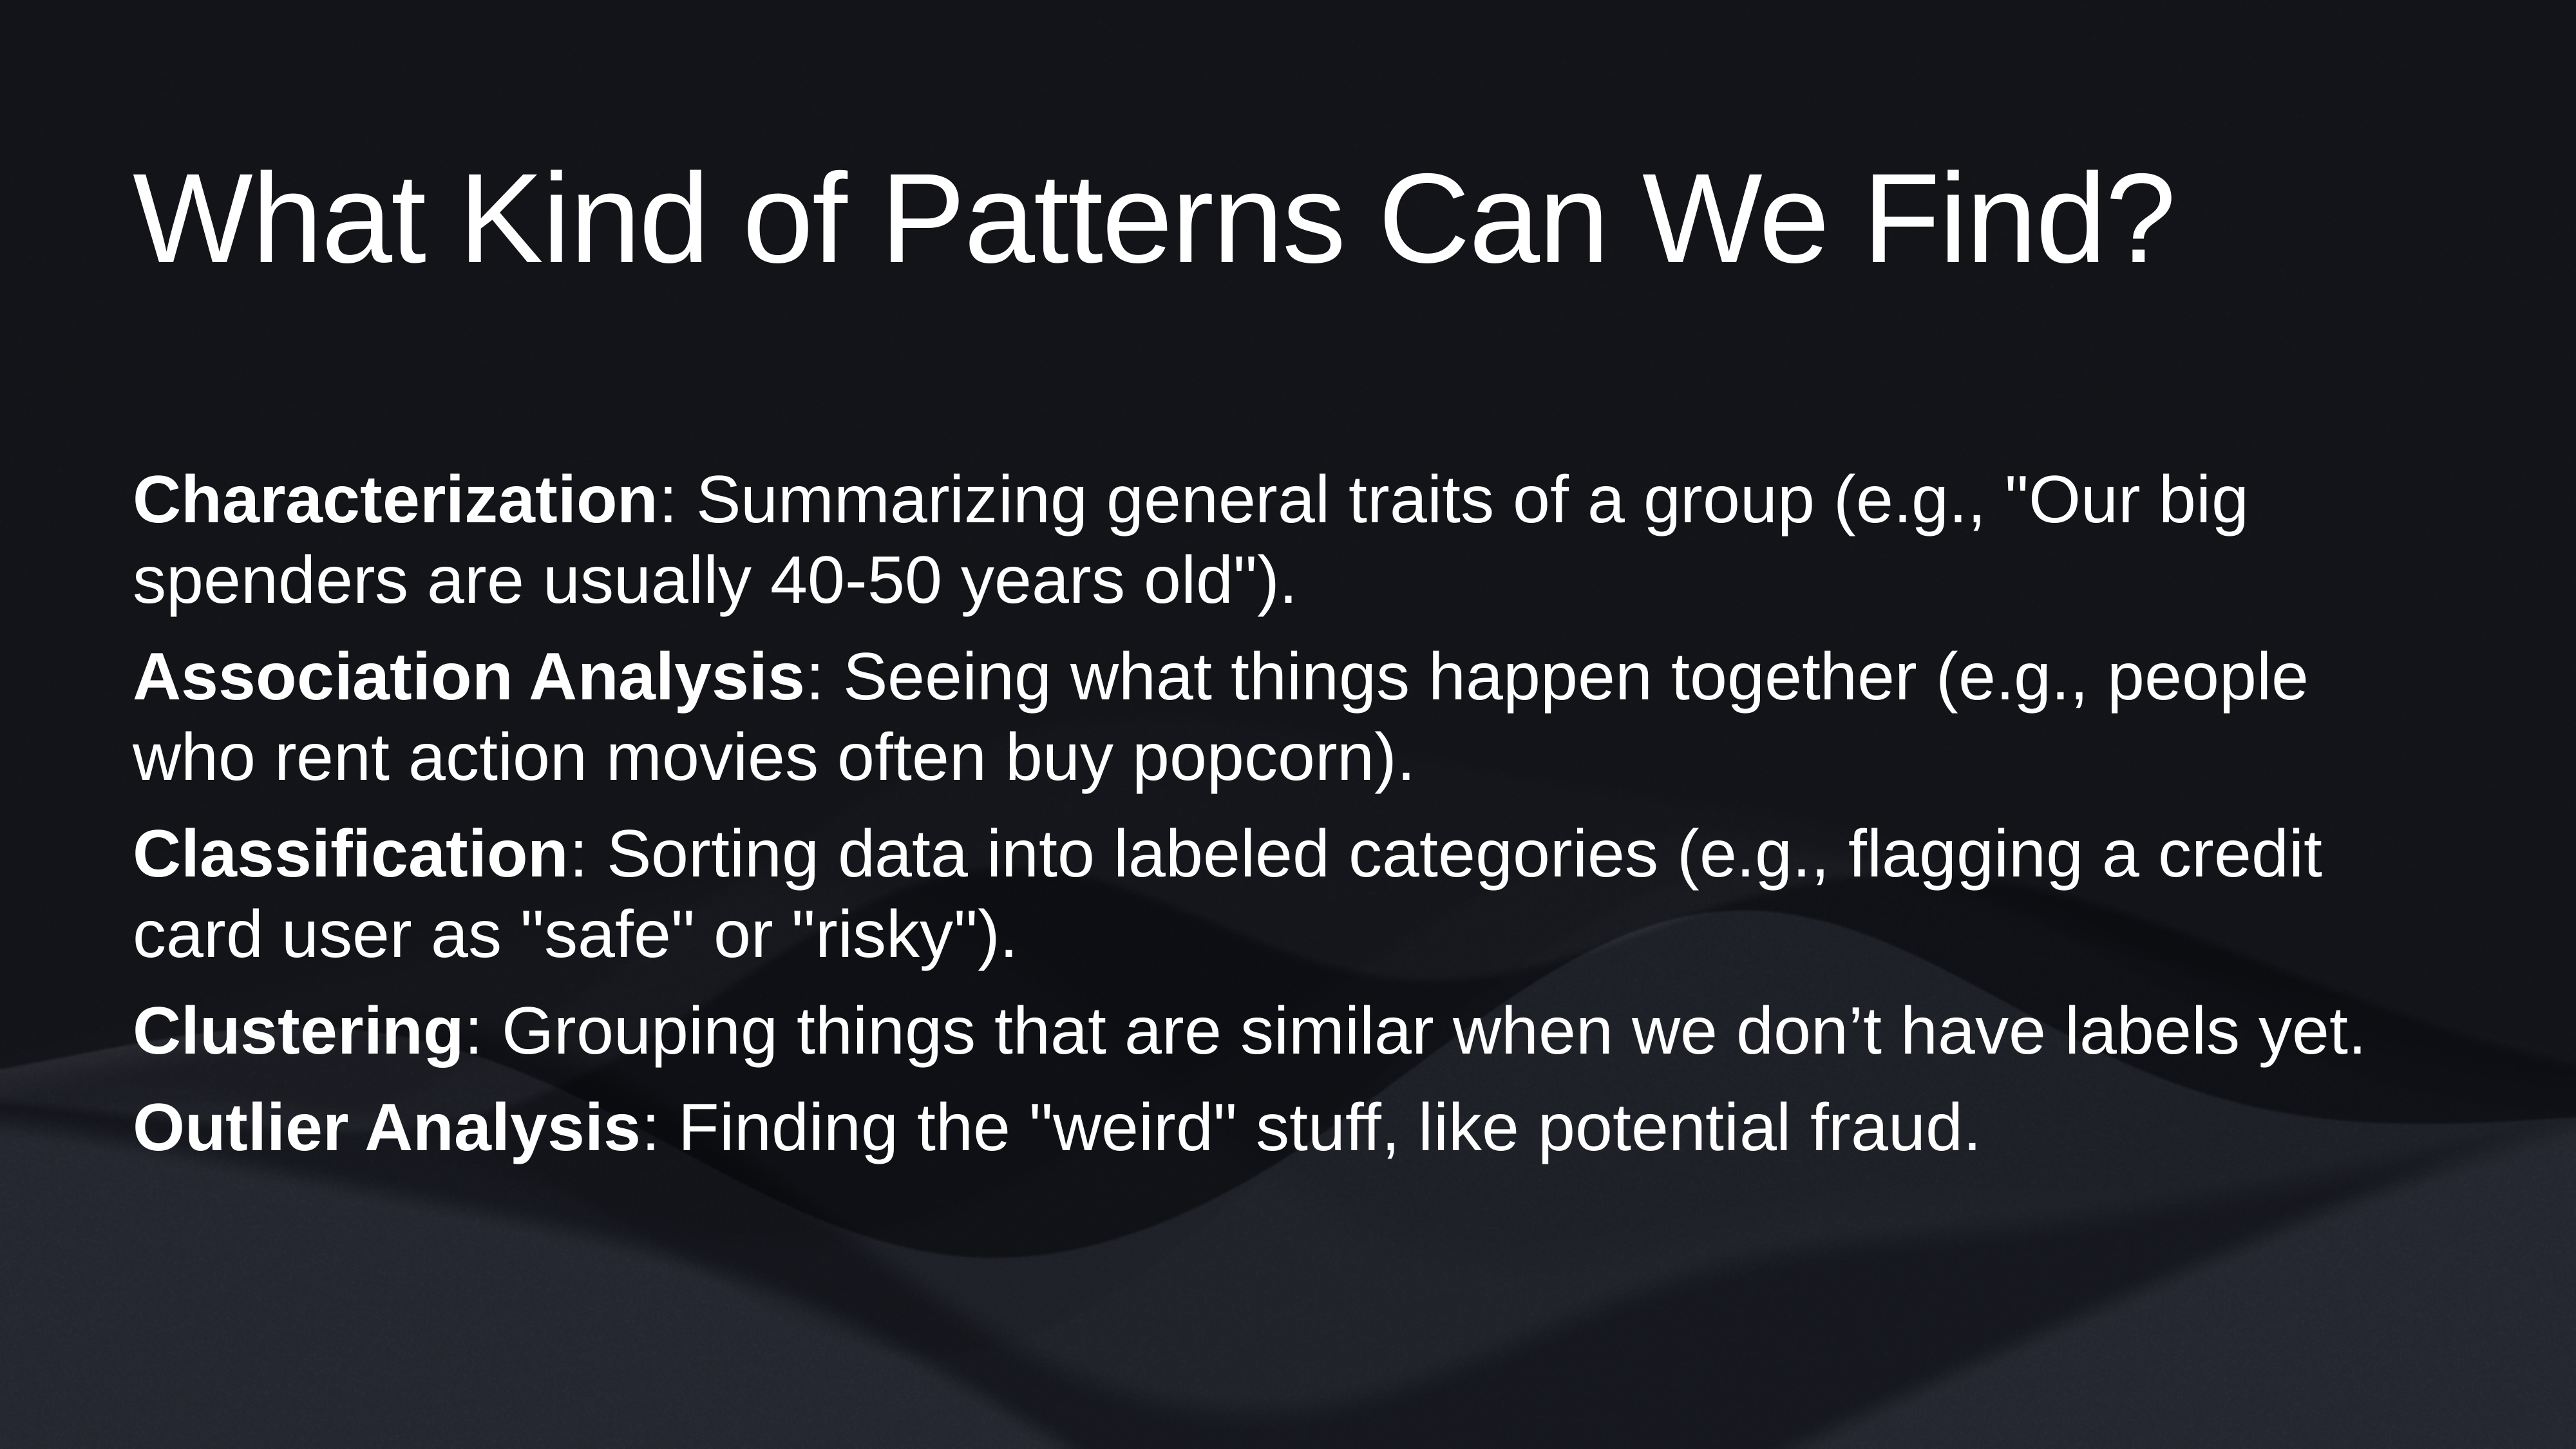

# What Kind of Patterns Can We Find?
Characterization: Summarizing general traits of a group (e.g., "Our big spenders are usually 40-50 years old").
Association Analysis: Seeing what things happen together (e.g., people who rent action movies often buy popcorn).
Classification: Sorting data into labeled categories (e.g., flagging a credit card user as "safe" or "risky").
Clustering: Grouping things that are similar when we don’t have labels yet.
Outlier Analysis: Finding the "weird" stuff, like potential fraud.